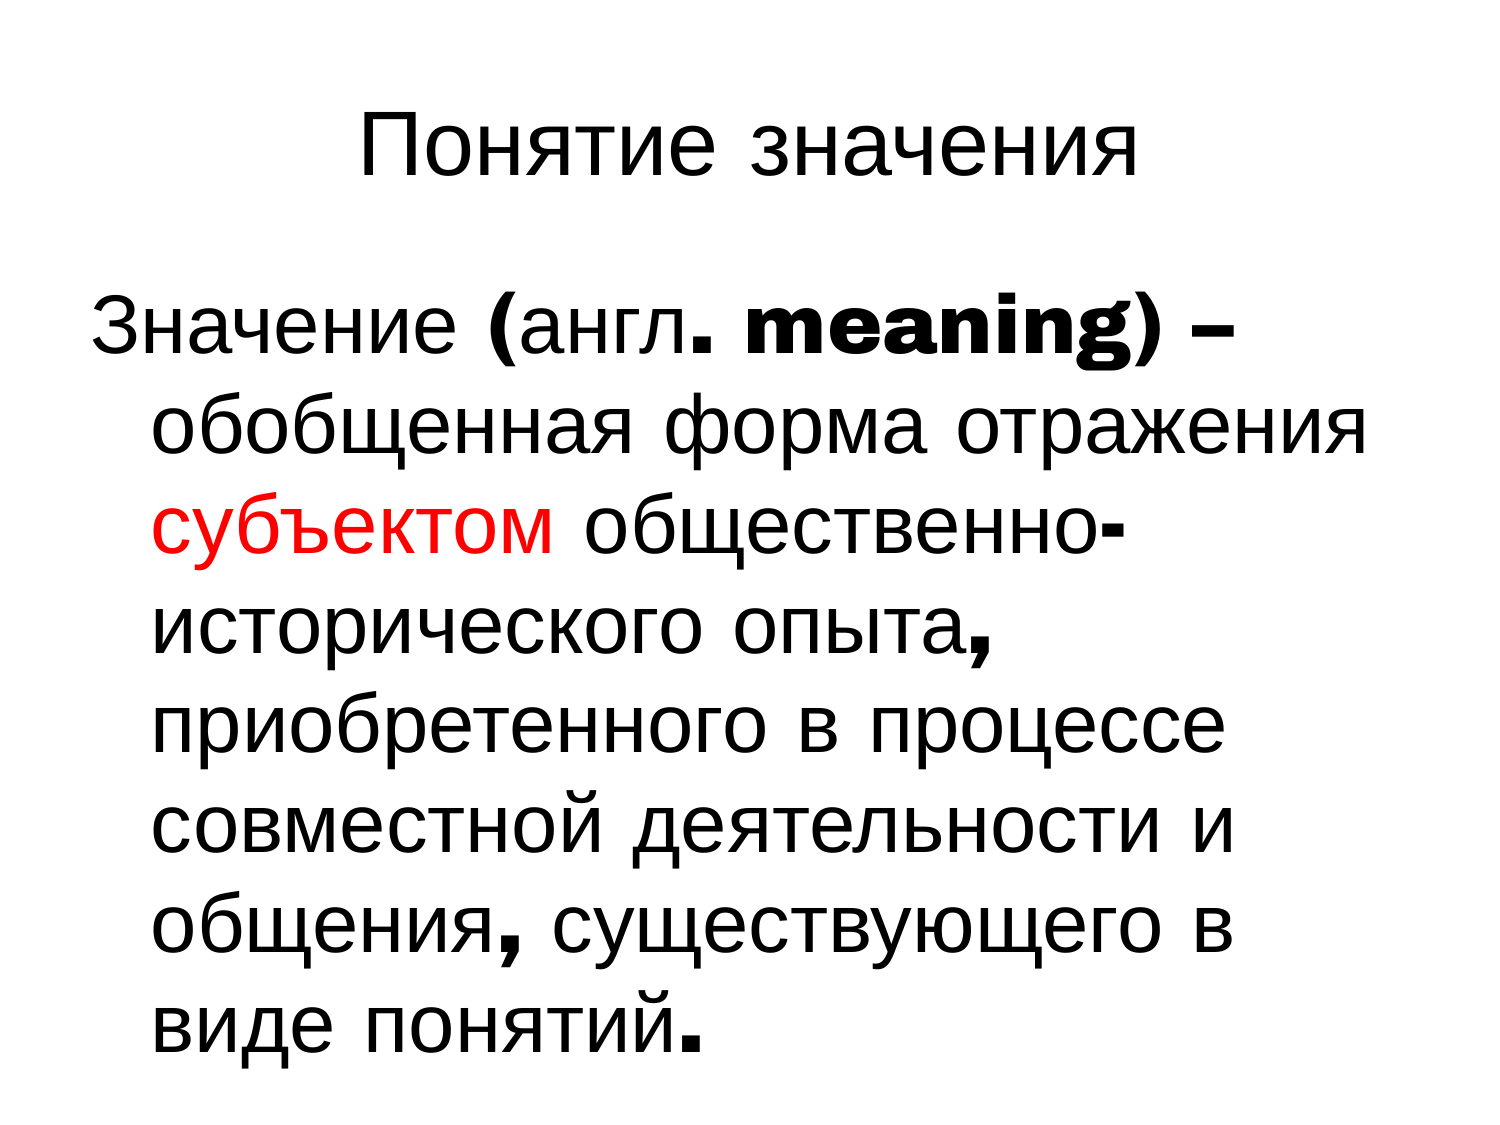

# Понятие значения
Значение (англ. meaning) – обобщенная форма отражения субъектом общественно-исторического опыта, приобретенного в процессе совместной деятельности и общения, существующего в виде понятий.